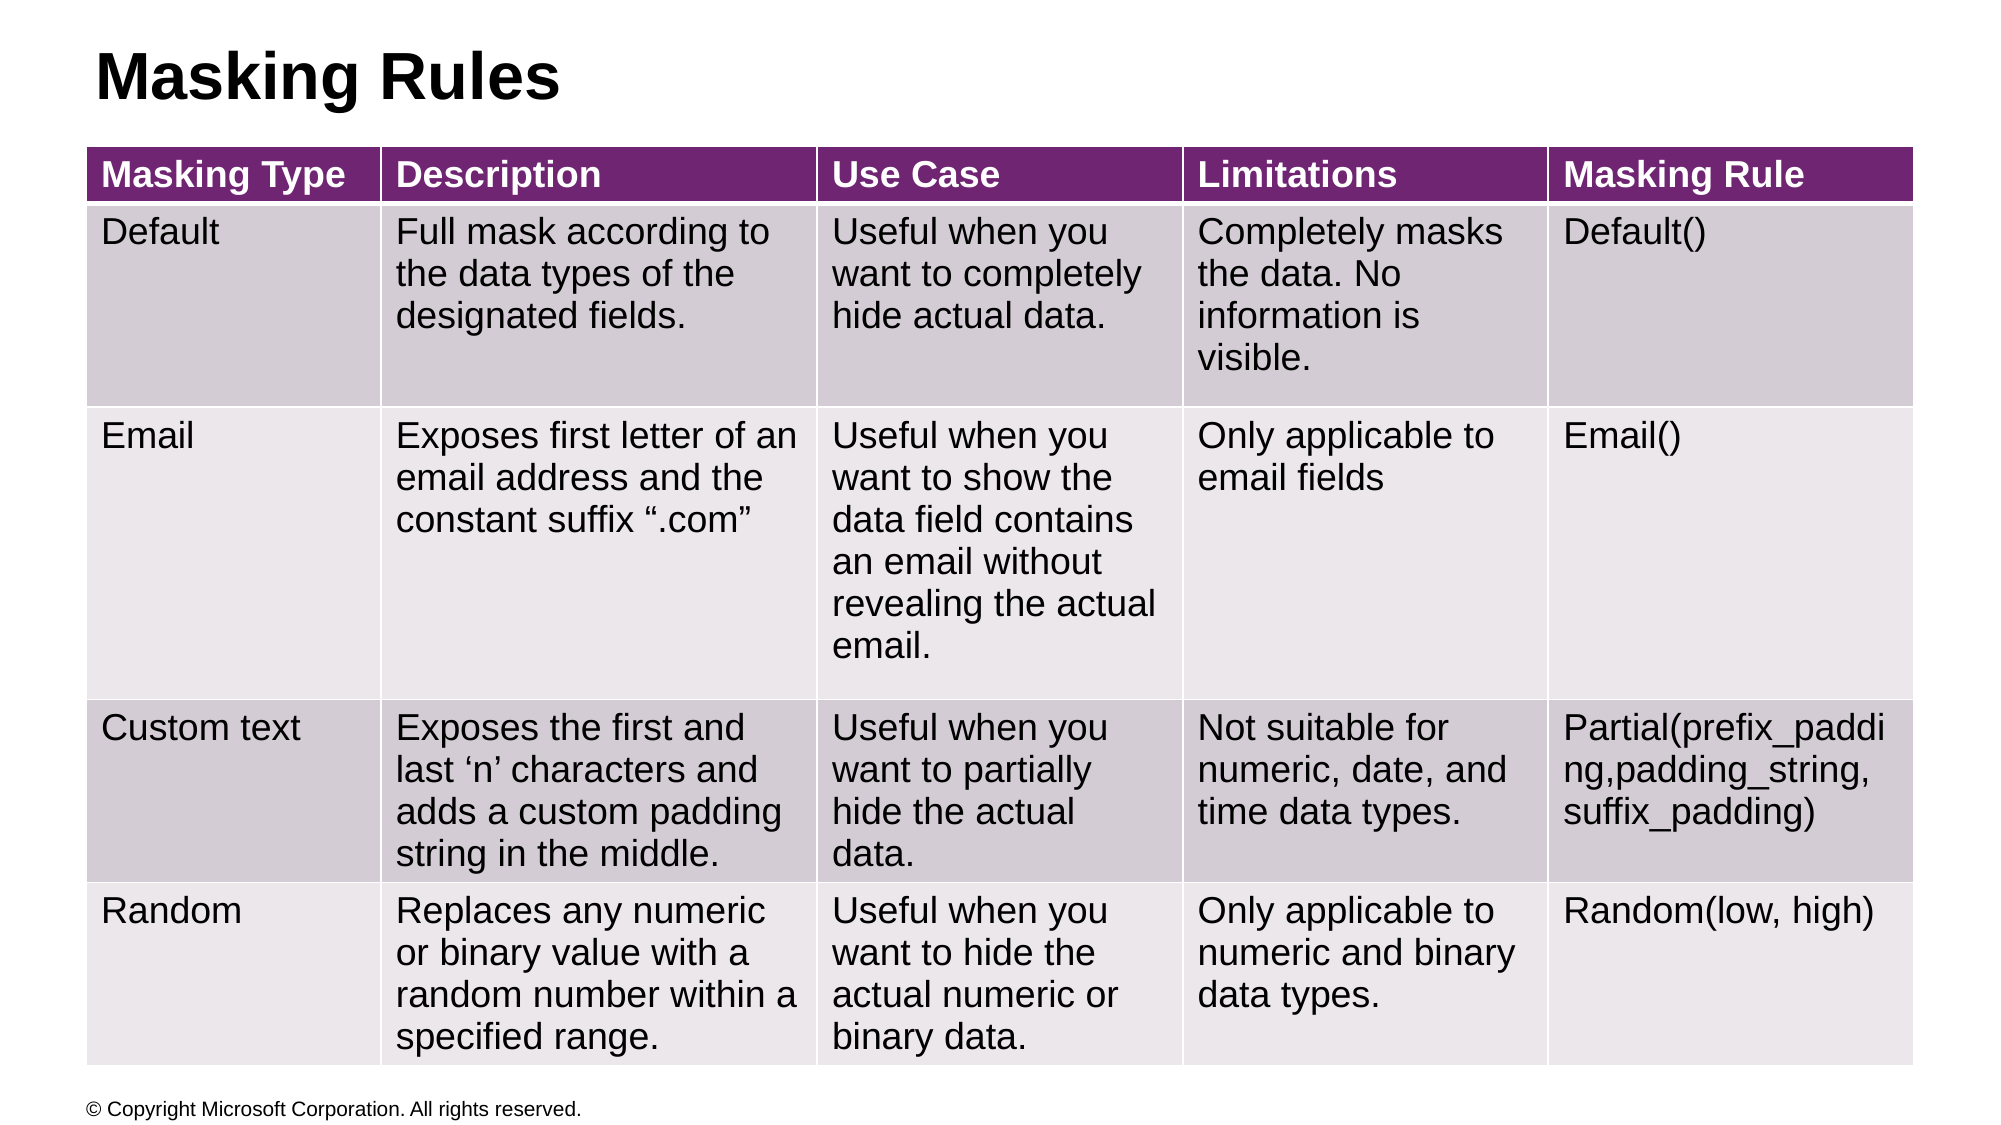

# Masking Rules
| Masking Type | Description | Use Case | Limitations | Masking Rule |
| --- | --- | --- | --- | --- |
| Default | Full mask according to the data types of the designated fields. | Useful when you want to completely hide actual data. | Completely masks the data. No information is visible. | Default() |
| Email | Exposes first letter of an email address and the constant suffix “.com” | Useful when you want to show the data field contains an email without revealing the actual email. | Only applicable to email fields | Email() |
| Custom text | Exposes the first and last ‘n’ characters and adds a custom padding string in the middle. | Useful when you want to partially hide the actual data. | Not suitable for numeric, date, and time data types. | Partial(prefix\_padding,padding\_string, suffix\_padding) |
| Random | Replaces any numeric or binary value with a random number within a specified range. | Useful when you want to hide the actual numeric or binary data. | Only applicable to numeric and binary data types. | Random(low, high) |
© Copyright Microsoft Corporation. All rights reserved.